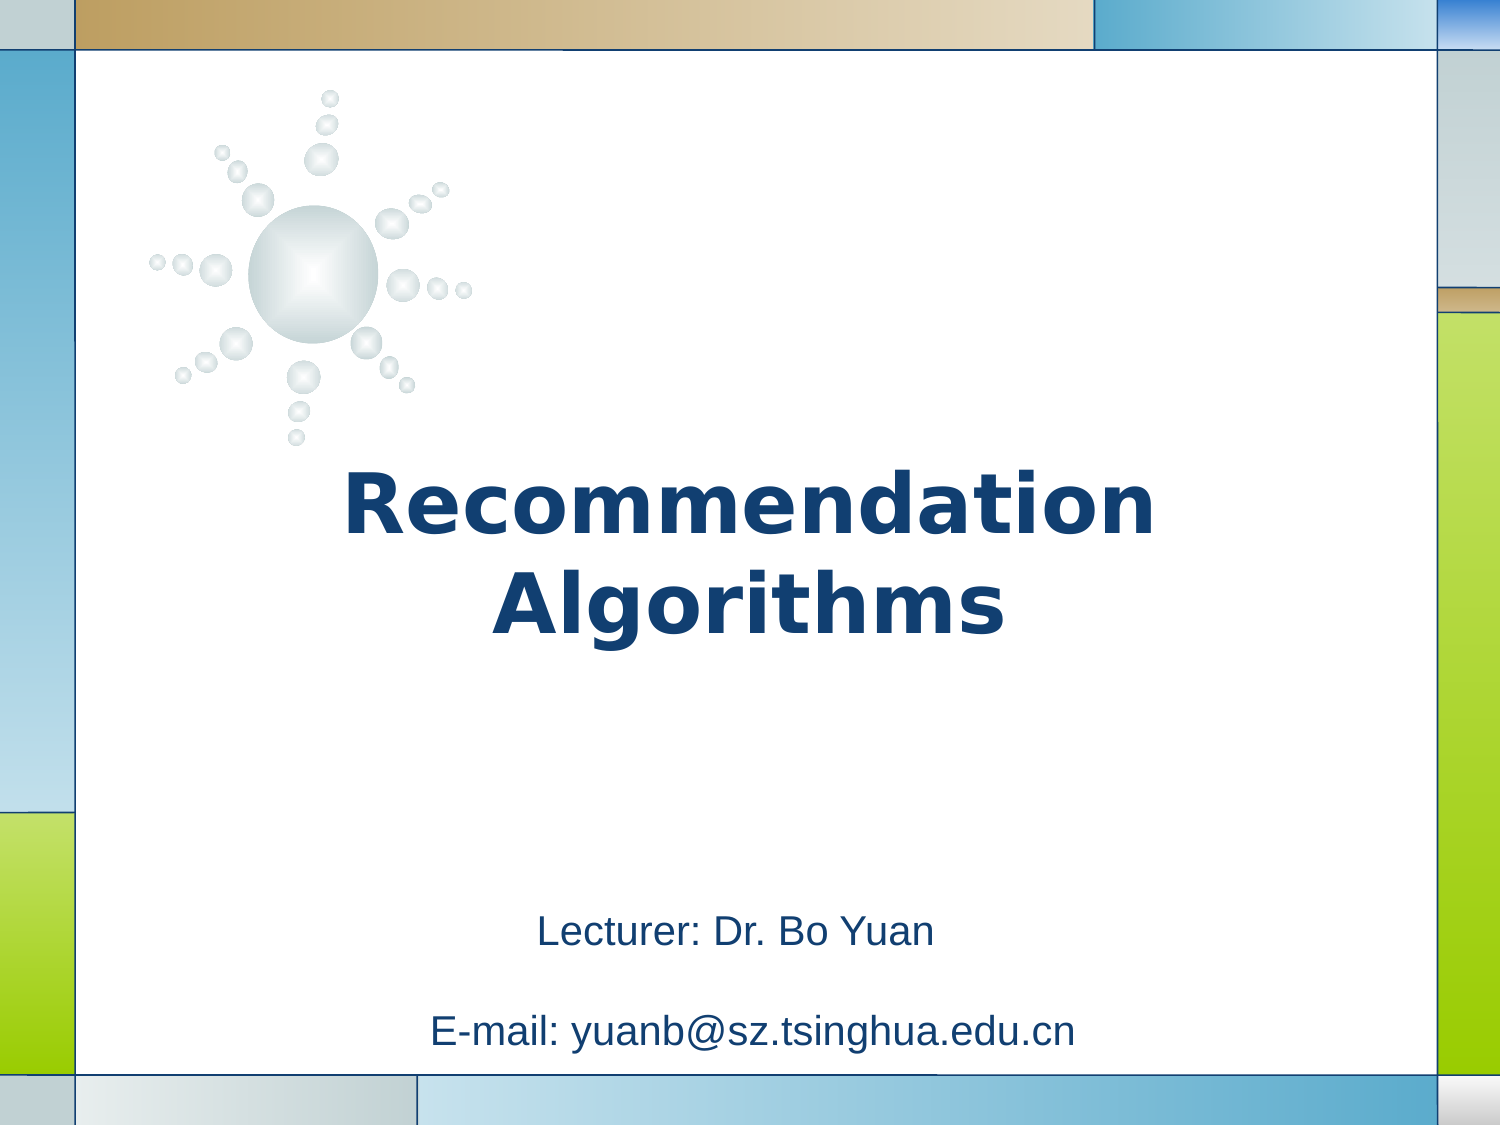

# Recommendation Algorithms
Lecturer: Dr. Bo Yuan

 E-mail: yuanb@sz.tsinghua.edu.cn